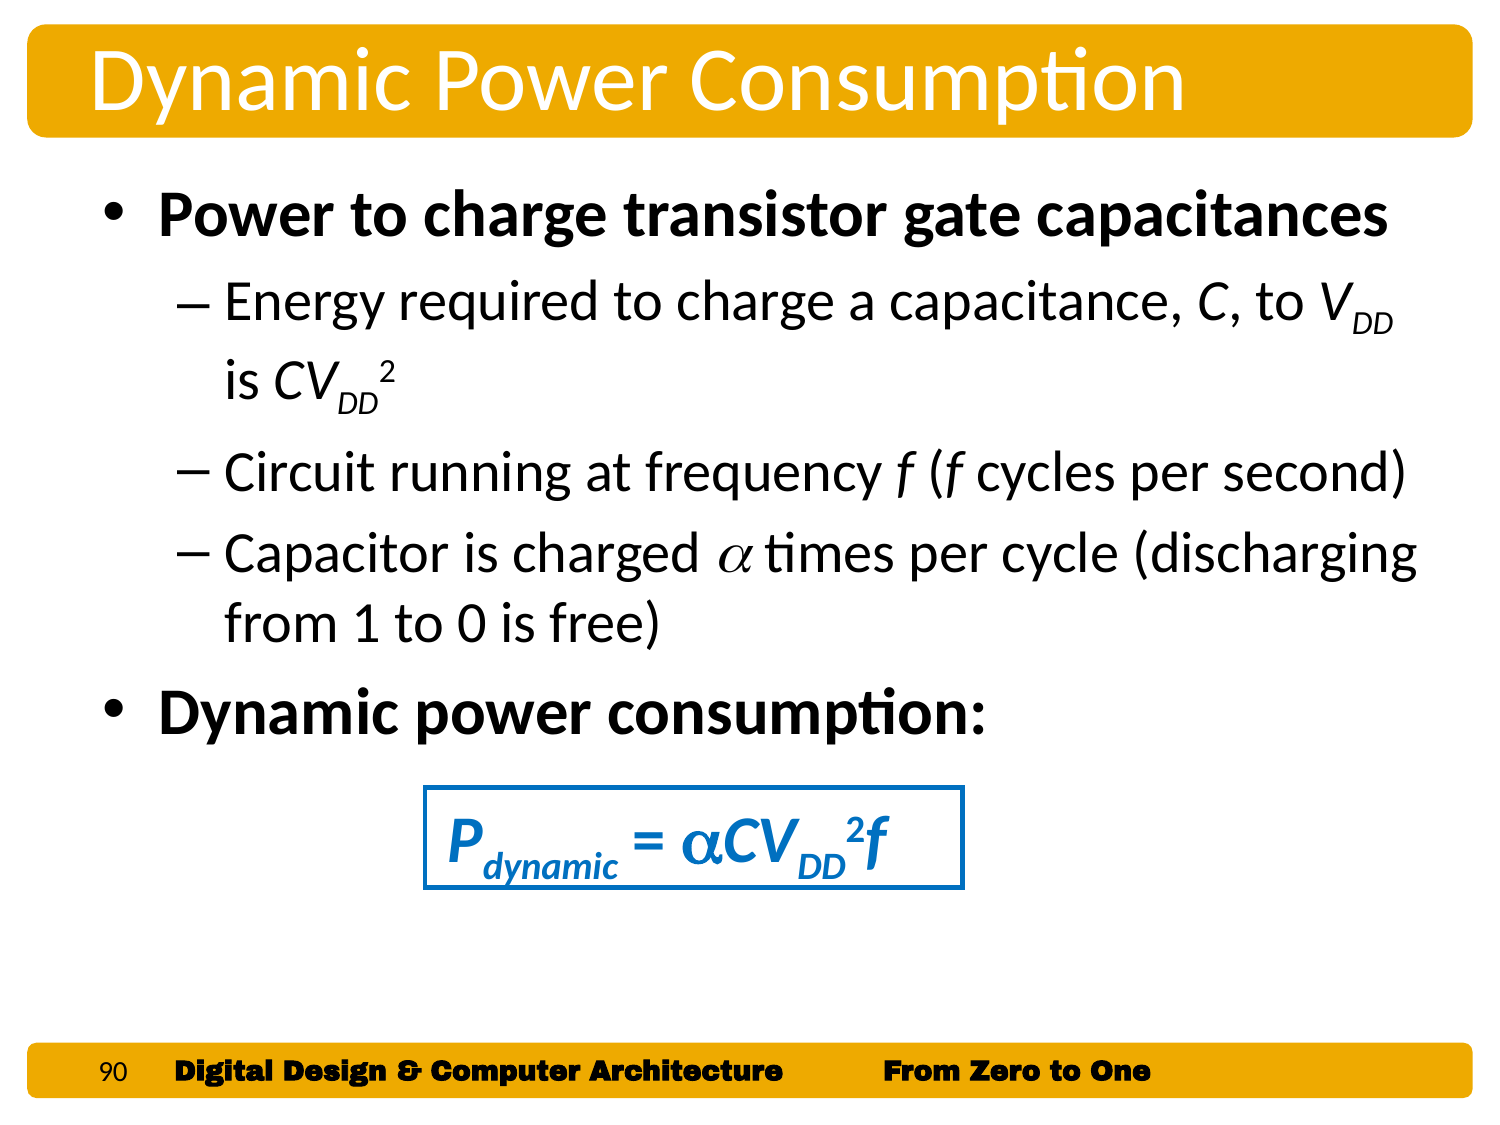

Dynamic Power Consumption
Power to charge transistor gate capacitances
Energy required to charge a capacitance, C, to VDD  is CVDD2
Circuit running at frequency f (f cycles per second)
Capacitor is charged α times per cycle (discharging from 1 to 0 is free)
Dynamic power consumption:

                       Pdynamic = αCVDD2f

90